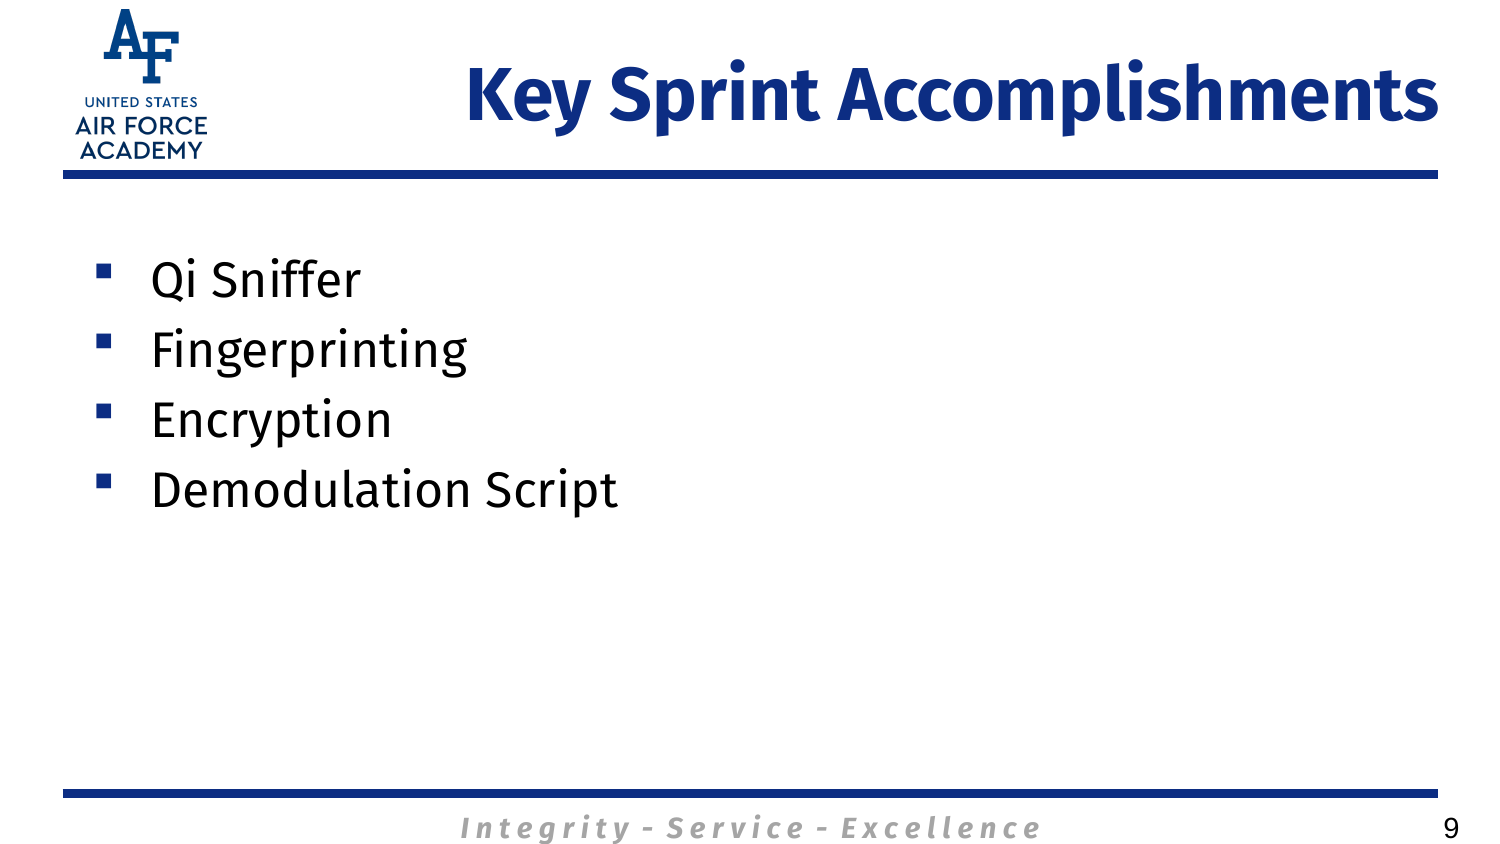

# Key Sprint Accomplishments

Qi Sniffer
Fingerprinting
Encryption
Demodulation Script

9